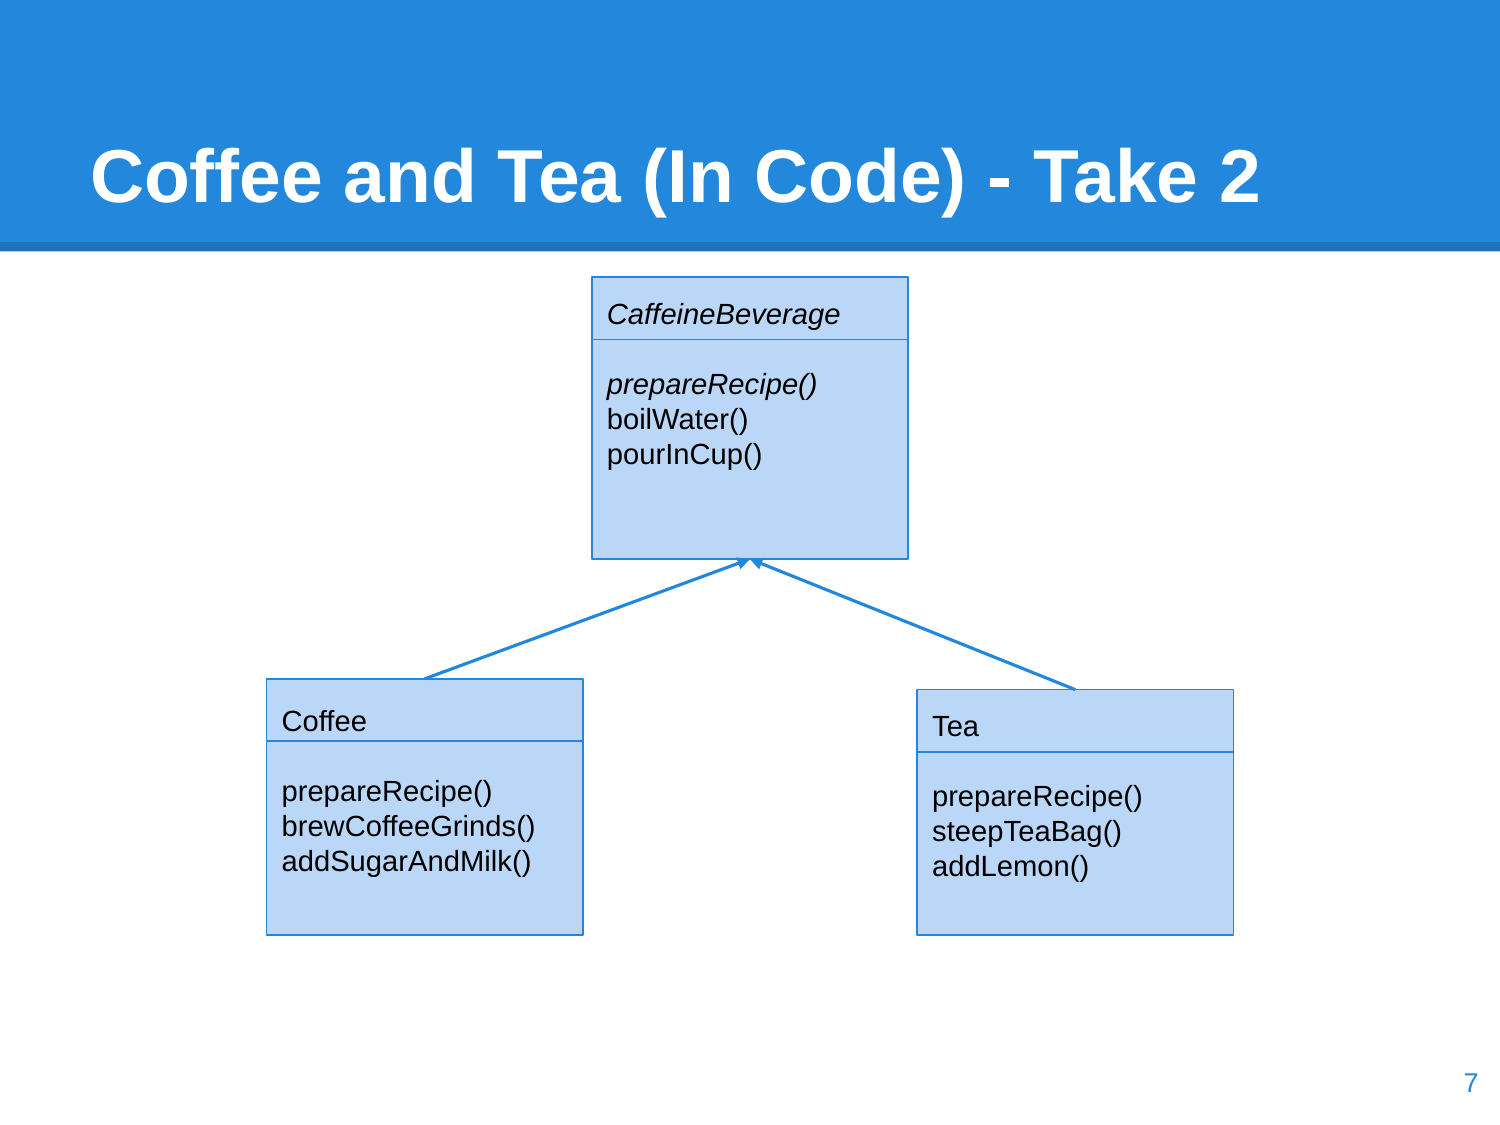

# Coffee and Tea (In Code) - Take 2
CaffeineBeverage

prepareRecipe()
boilWater()
pourInCup()

Coffee

prepareRecipe()
brewCoffeeGrinds()
addSugarAndMilk()

Tea

prepareRecipe()
steepTeaBag()
addLemon()

7